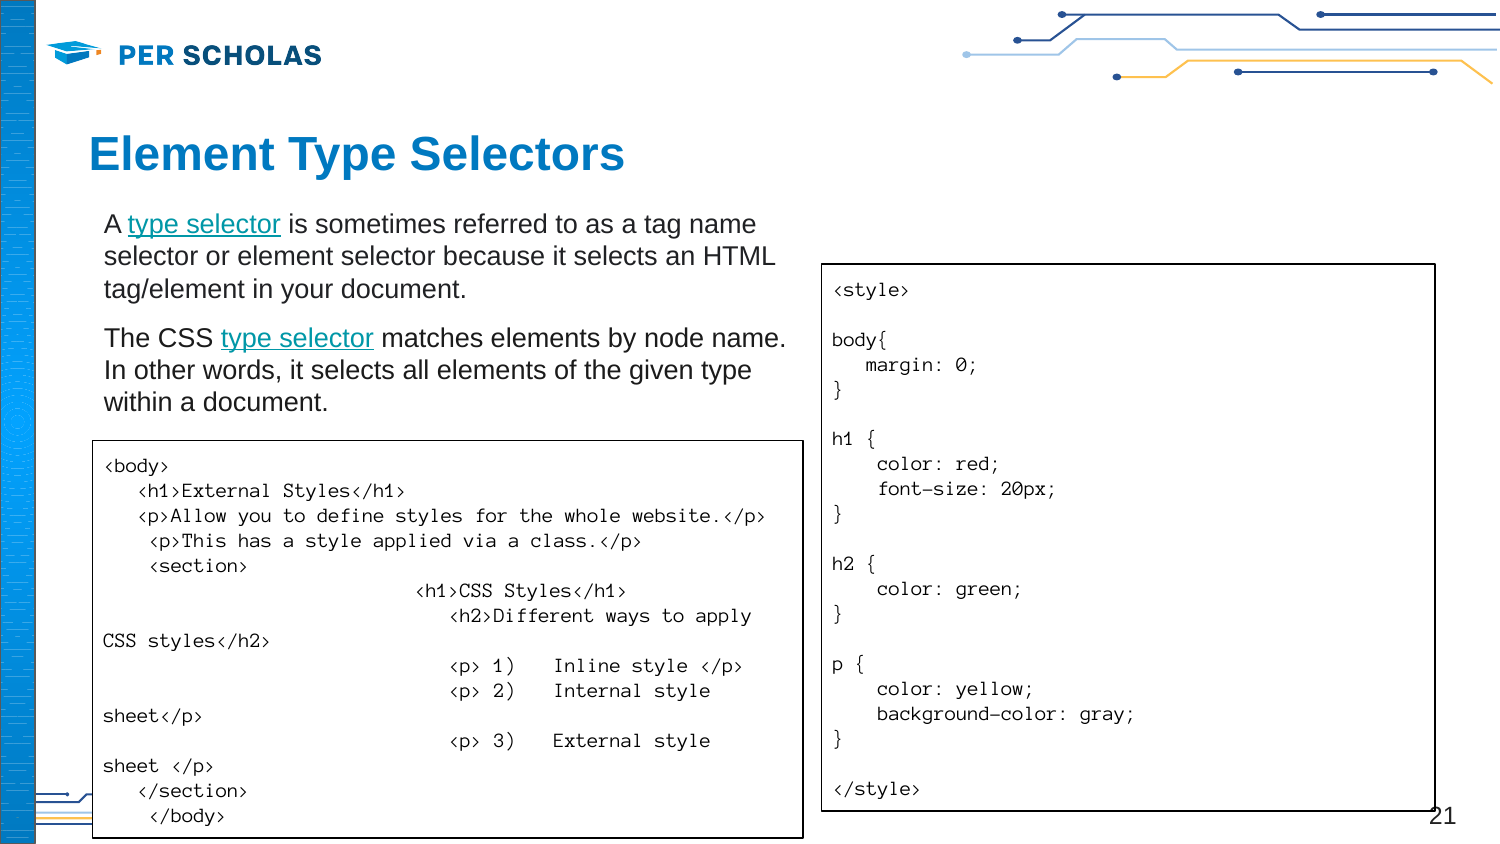

# Element Type Selectors
A type selector is sometimes referred to as a tag name selector or element selector because it selects an HTML tag/element in your document.
The CSS type selector matches elements by node name. In other words, it selects all elements of the given type within a document.
<style>

body{
   margin: 0;
}

h1 {
    color: red;
    font-size: 20px;
}

h2 {
    color: green;
}

p {
    color: yellow;
    background-color: gray;
}

</style>
<body>
   <h1>External Styles</h1>
   <p>Allow you to define styles for the whole website.</p>
    <p>This has a style applied via a class.</p>
    <section>
		 <h1>CSS Styles</h1>
		    <h2>Different ways to apply CSS styles</h2>
		    <p> 1)	Inline style </p>
		    <p> 2)	Internal style sheet</p>
		    <p> 3)	External style sheet </p>
   </section>
    </body>
21